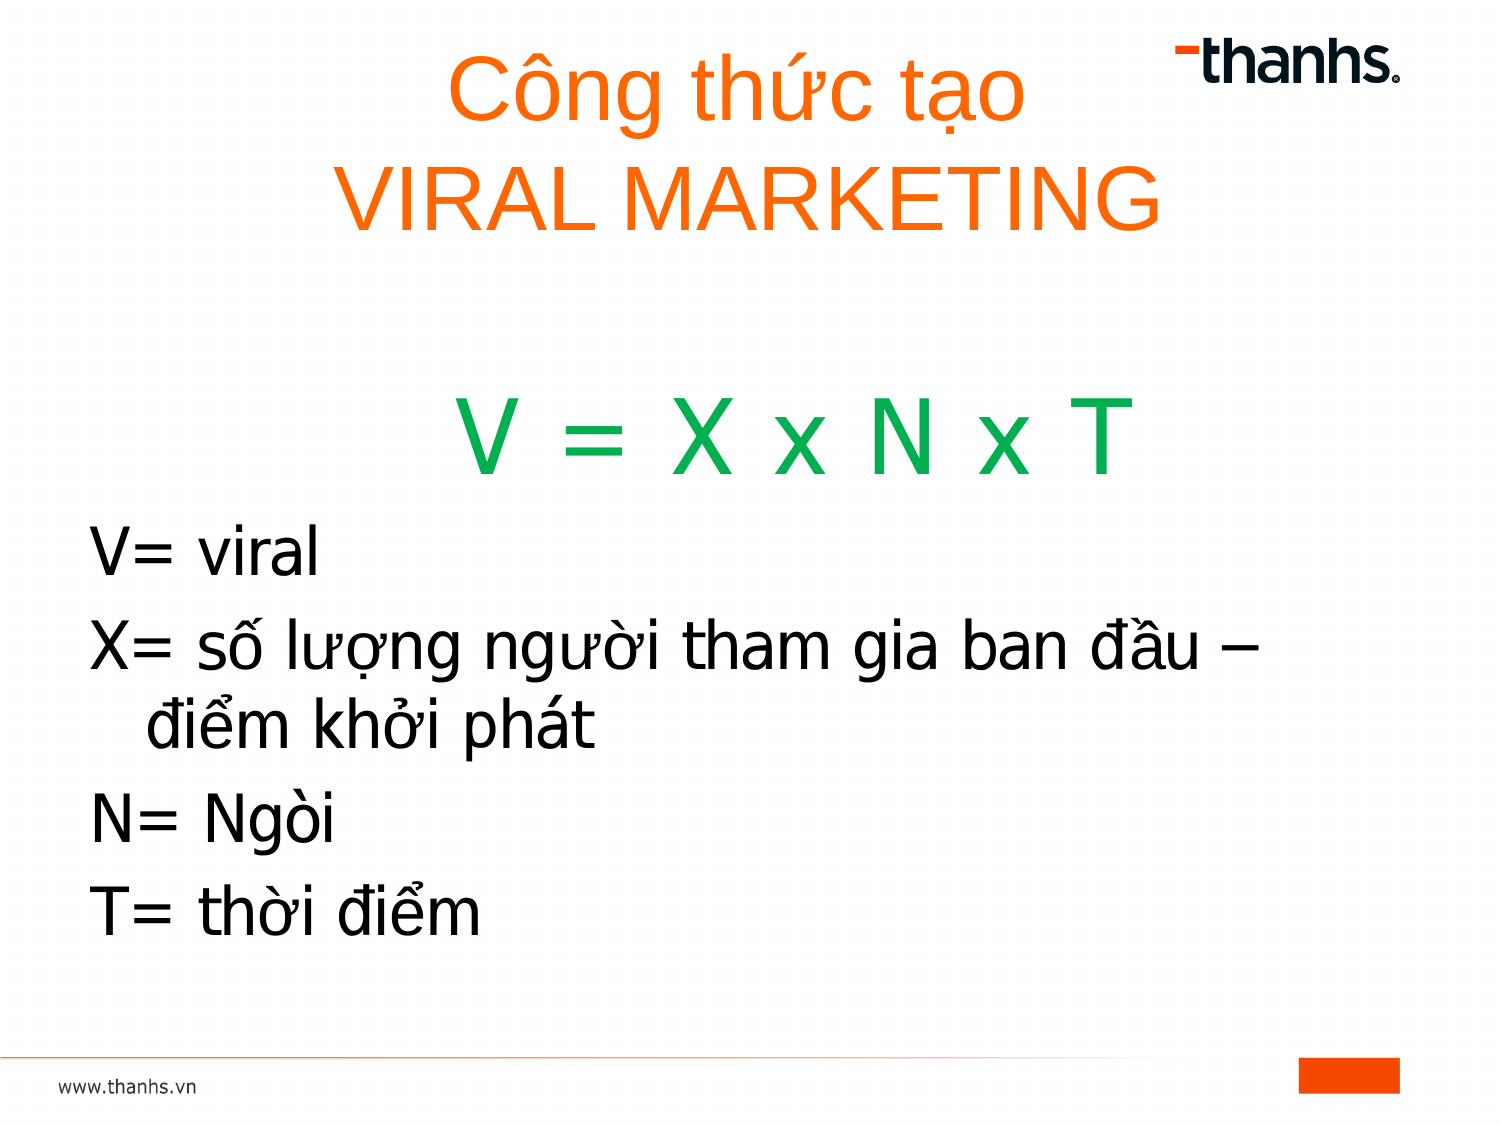

# Công thức tạo VIRAL MARKETING

            V = X x N x T
V= viral
X= số lượng người tham gia ban đầu – điểm khởi phát
N= Ngòi
T= thời điểm